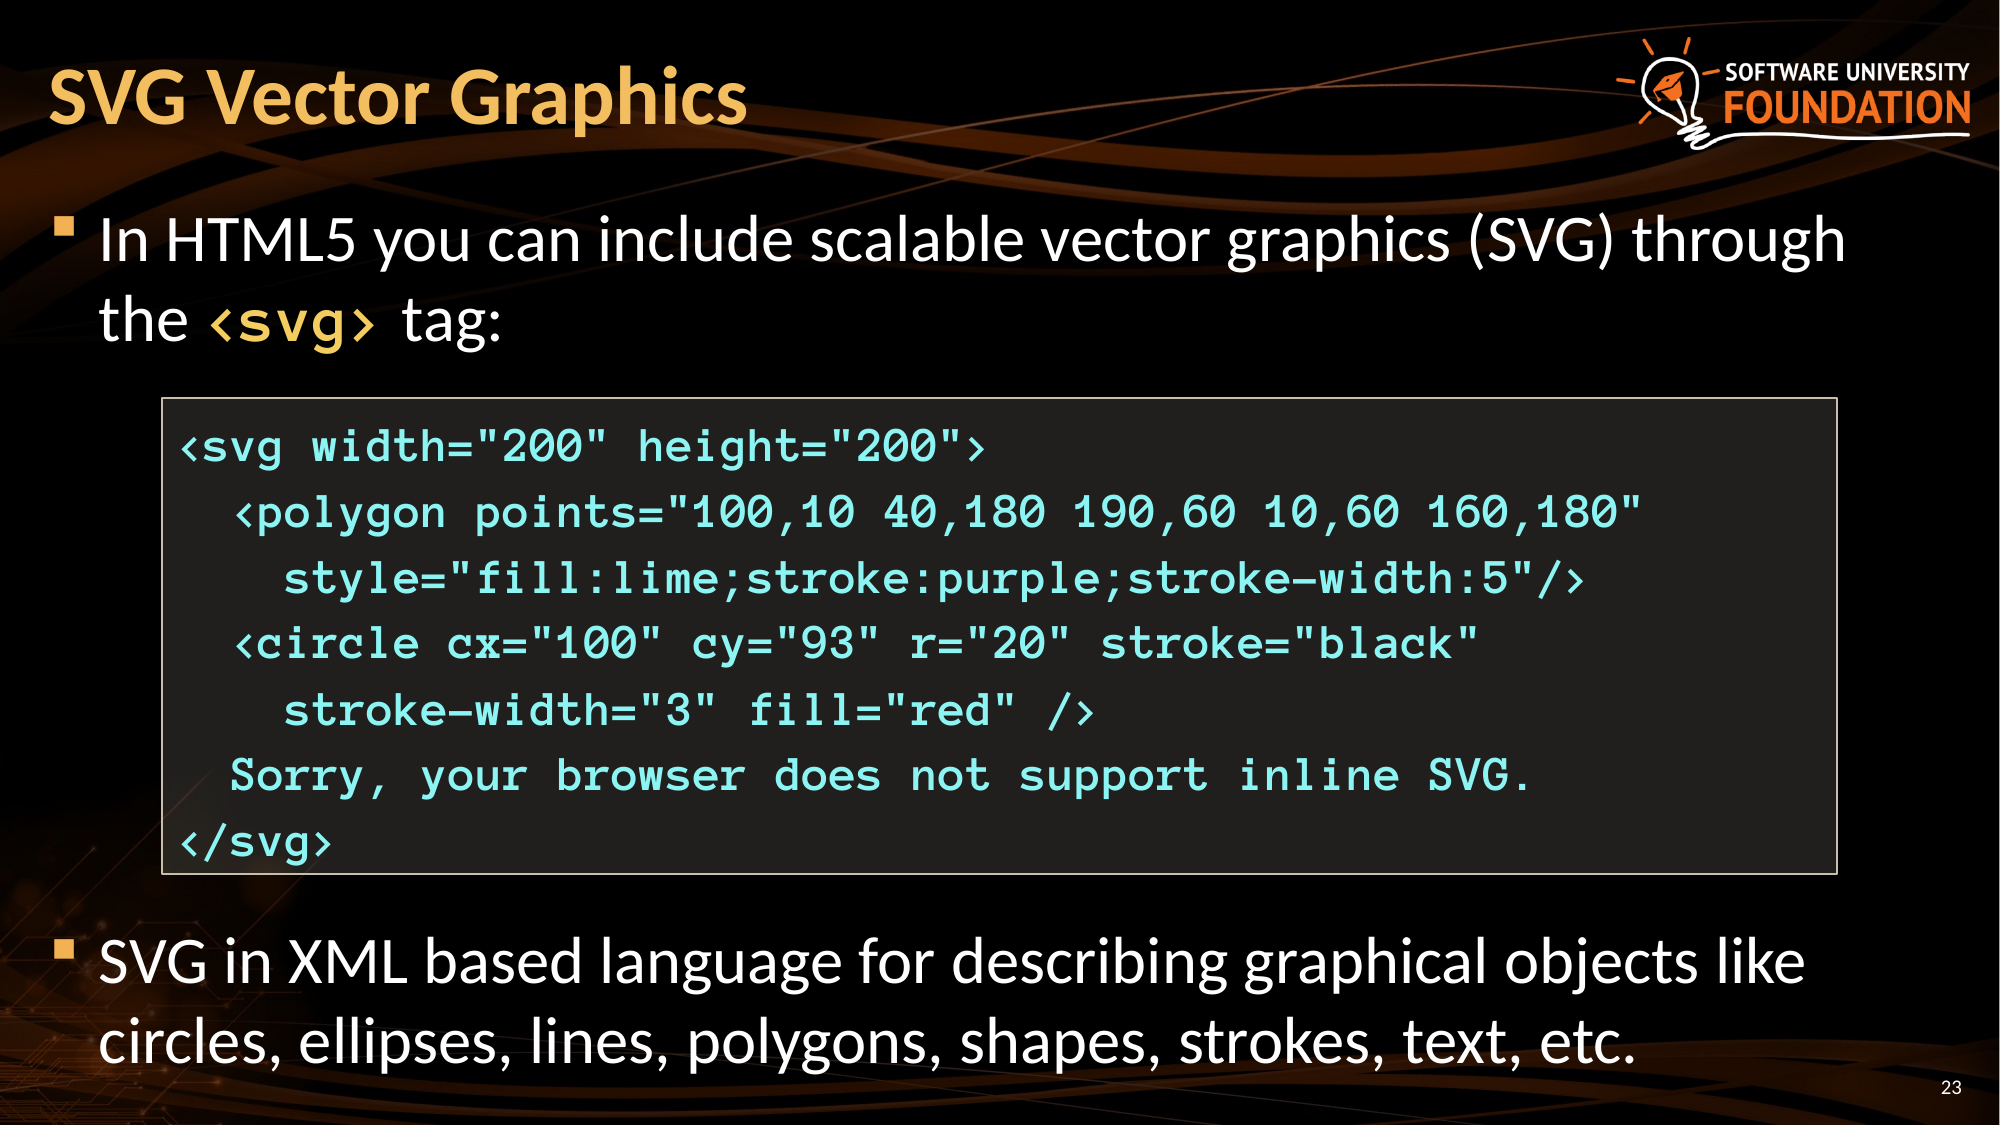

# SVG Vector Graphics
In HTML5 you can include scalable vector graphics (SVG) through the <svg> tag:

SVG in XML based language for describing graphical objects like circles, ellipses, lines, polygons, shapes, strokes, text, etc.
<svg width="200" height="200">
  <polygon points="100,10 40,180 190,60 10,60 160,180"
    style="fill:lime;stroke:purple;stroke-width:5"/>
  <circle cx="100" cy="93" r="20" stroke="black"
    stroke-width="3" fill="red" />
  Sorry, your browser does not support inline SVG.
</svg>
23